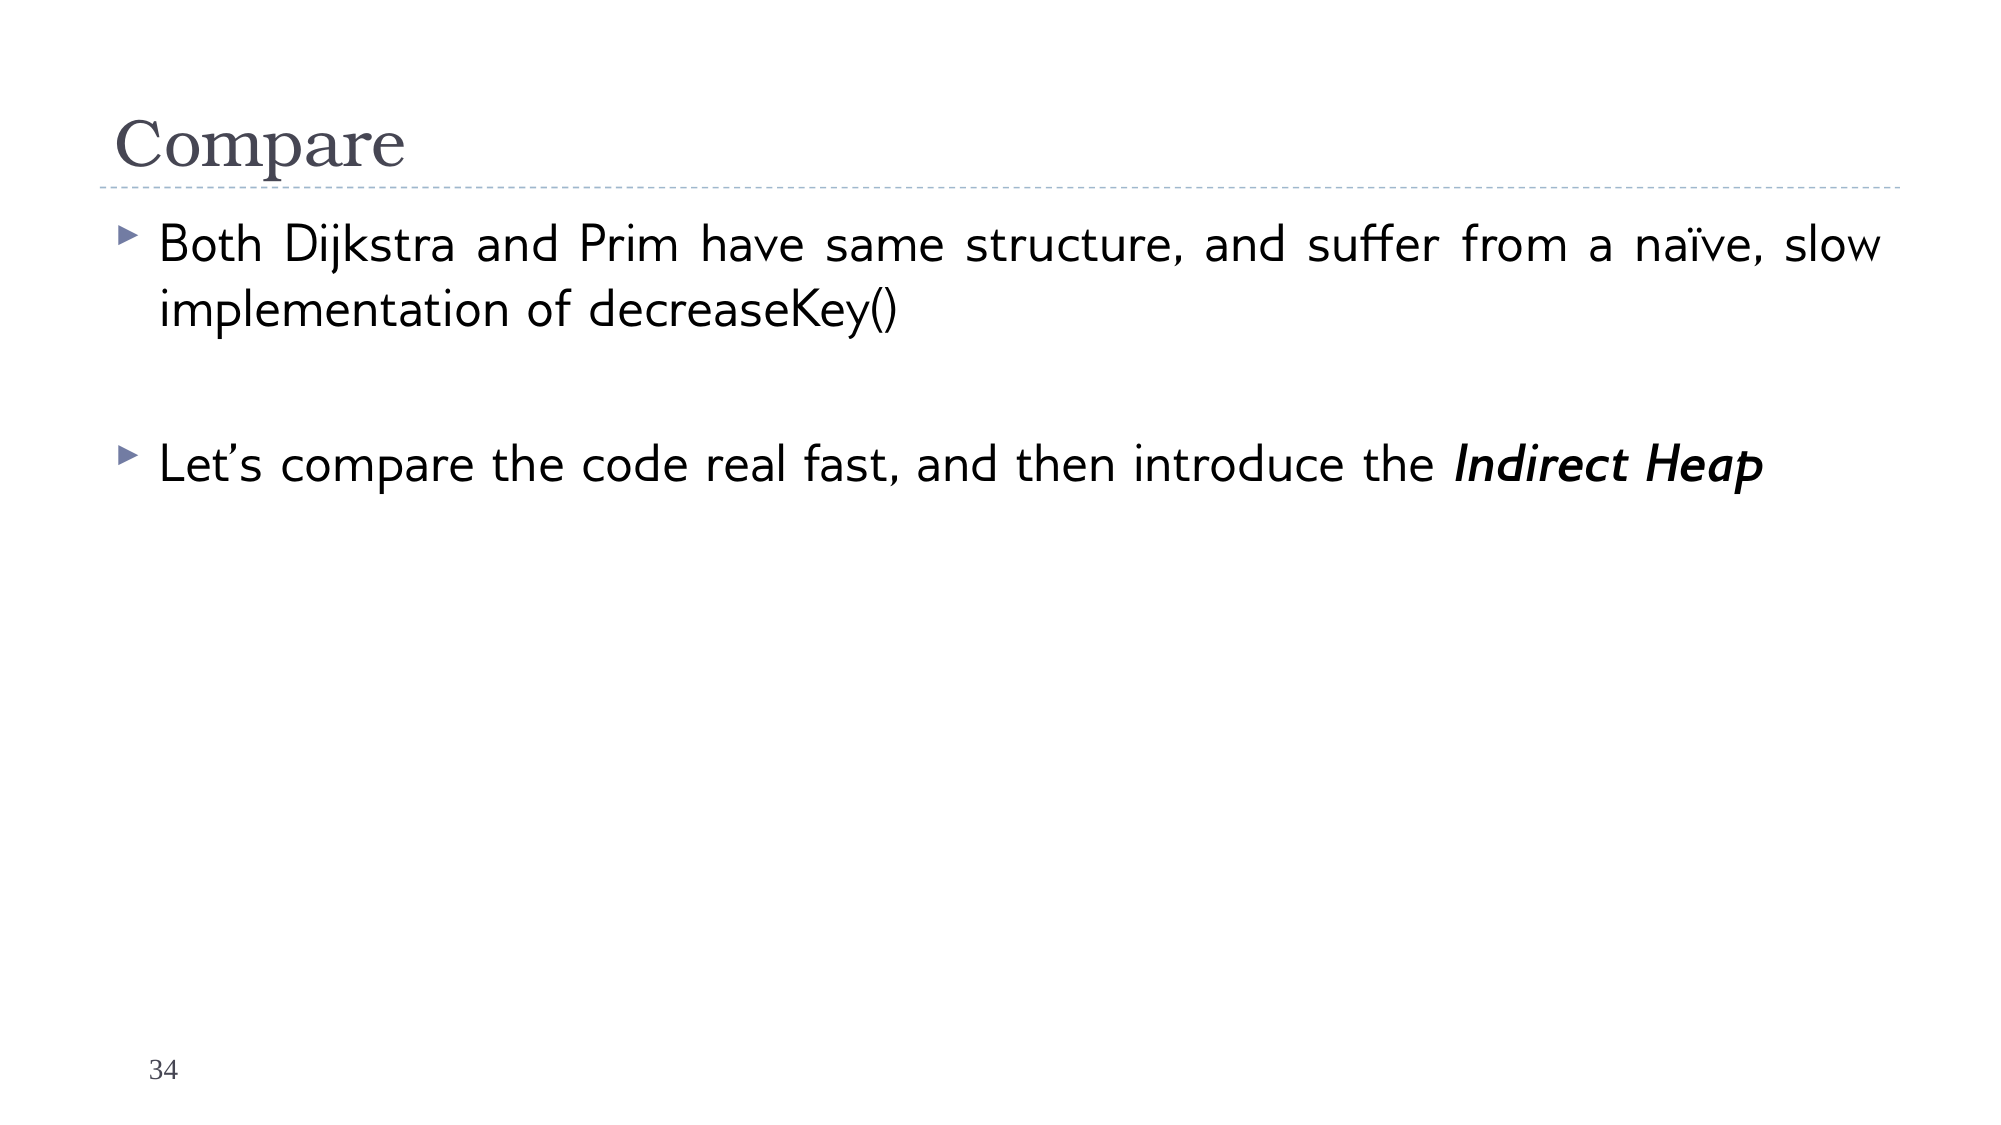

# Compare
Both Dijkstra and Prim have same structure, and suffer from a naïve, slow implementation of decreaseKey()

Let’s compare the code real fast, and then introduce the Indirect Heap
34